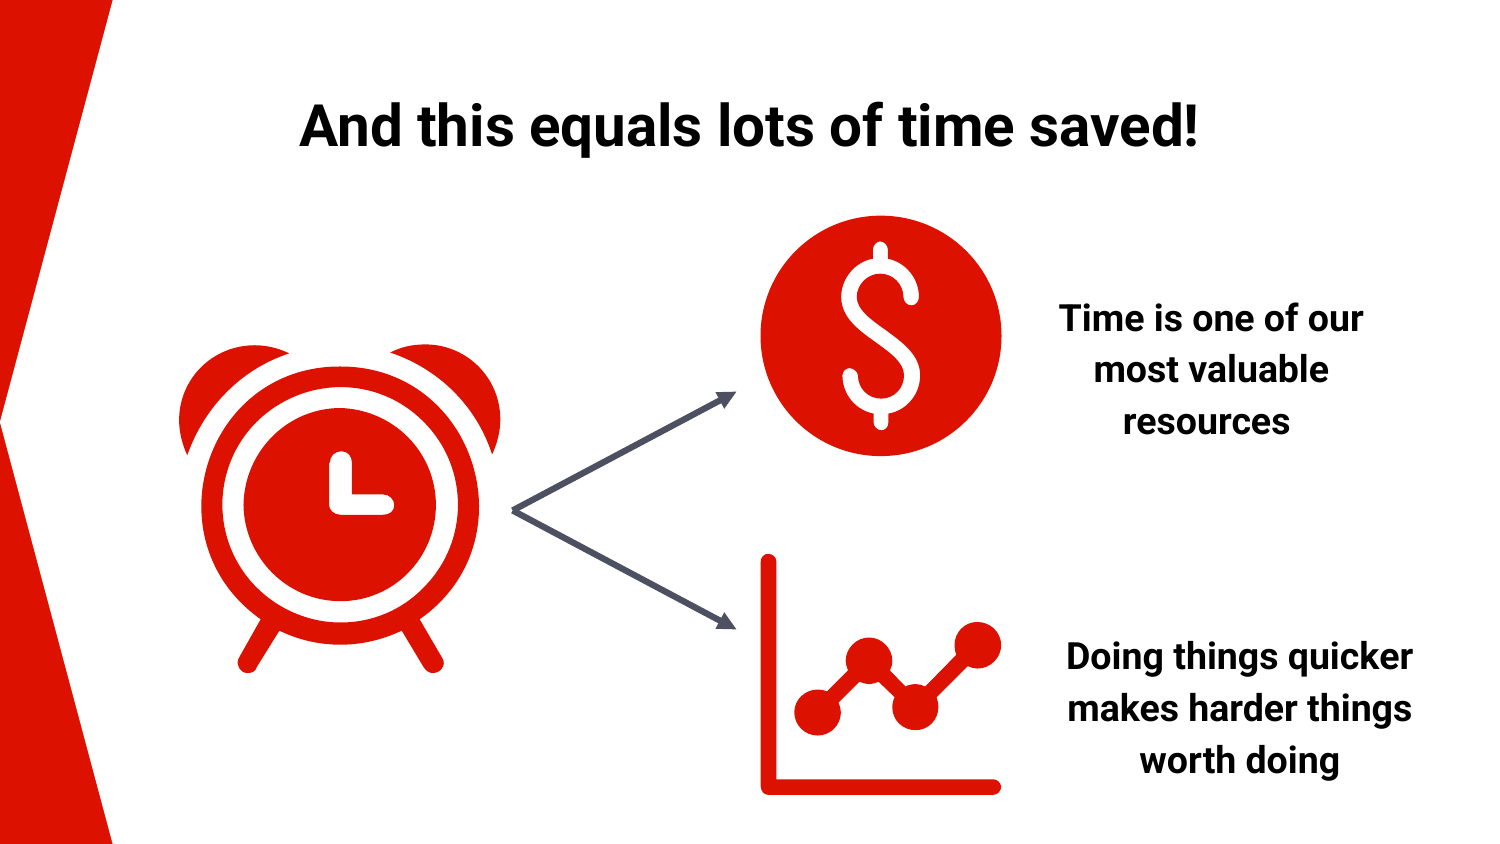

# And this equals lots of time saved!

Time is one of our most valuable resources

Doing things quicker makes harder things worth doing